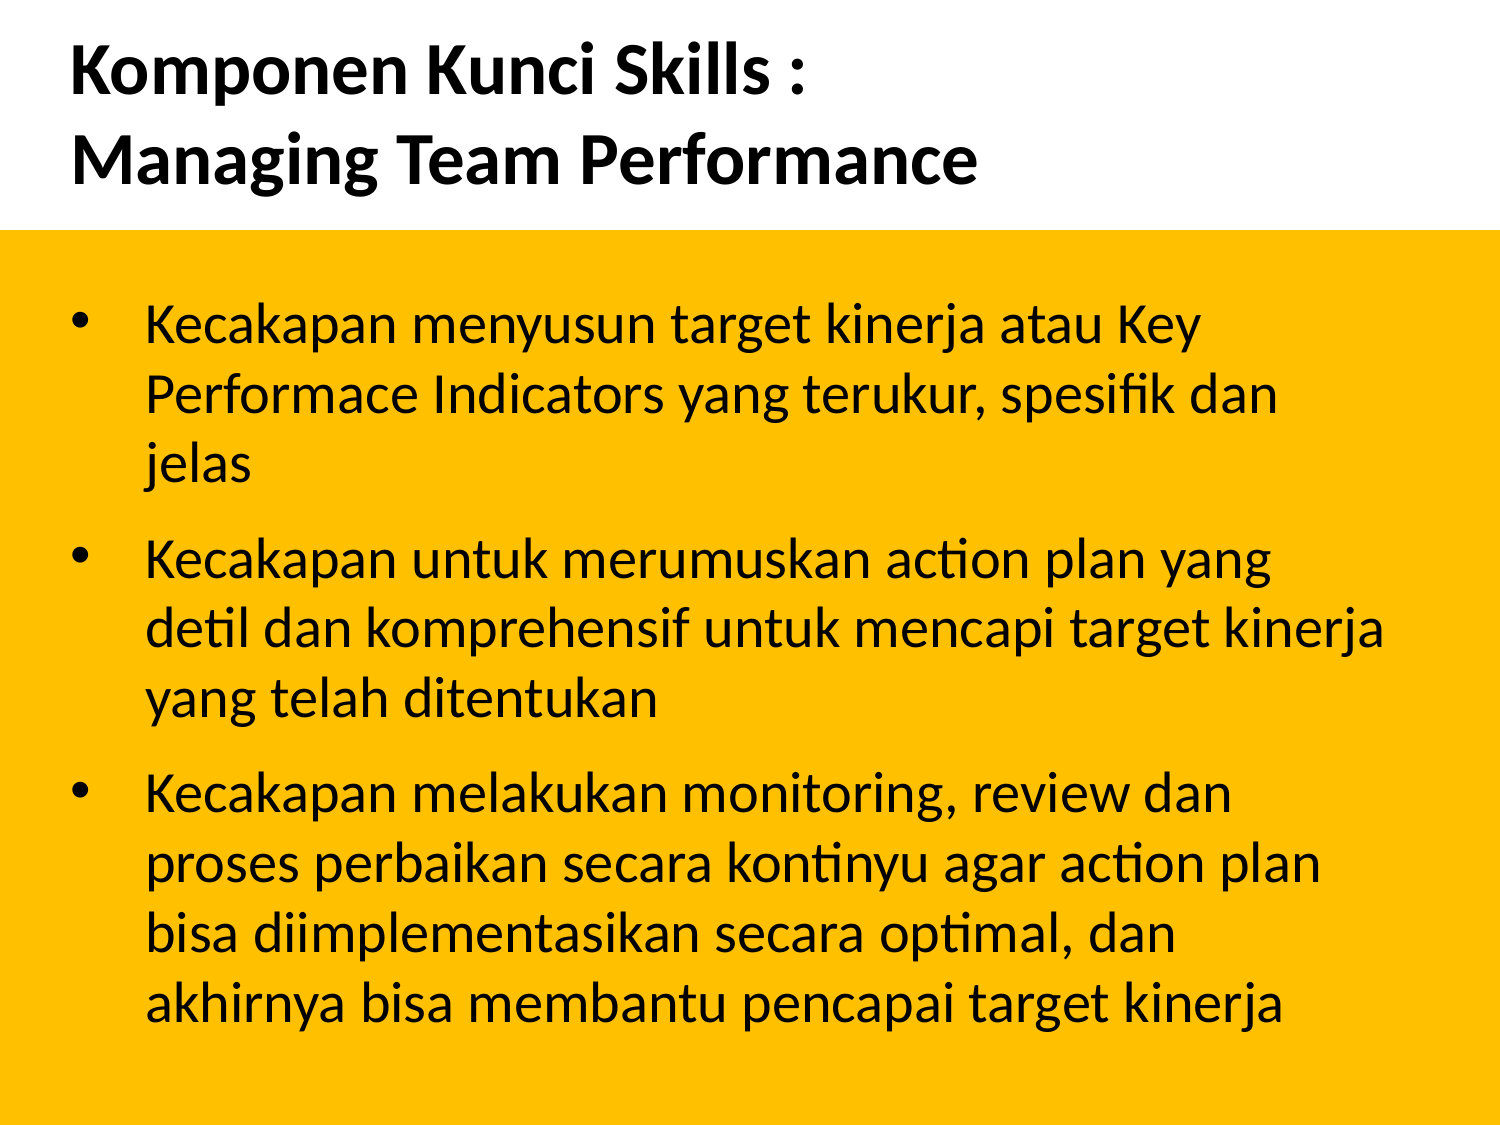

Komponen Kunci Skills :
Managing Team Performance

Kecakapan menyusun target kinerja atau Key Performace Indicators yang terukur, spesifik dan jelas
Kecakapan untuk merumuskan action plan yang detil dan komprehensif untuk mencapi target kinerja yang telah ditentukan
Kecakapan melakukan monitoring, review dan proses perbaikan secara kontinyu agar action plan bisa diimplementasikan secara optimal, dan akhirnya bisa membantu pencapai target kinerja